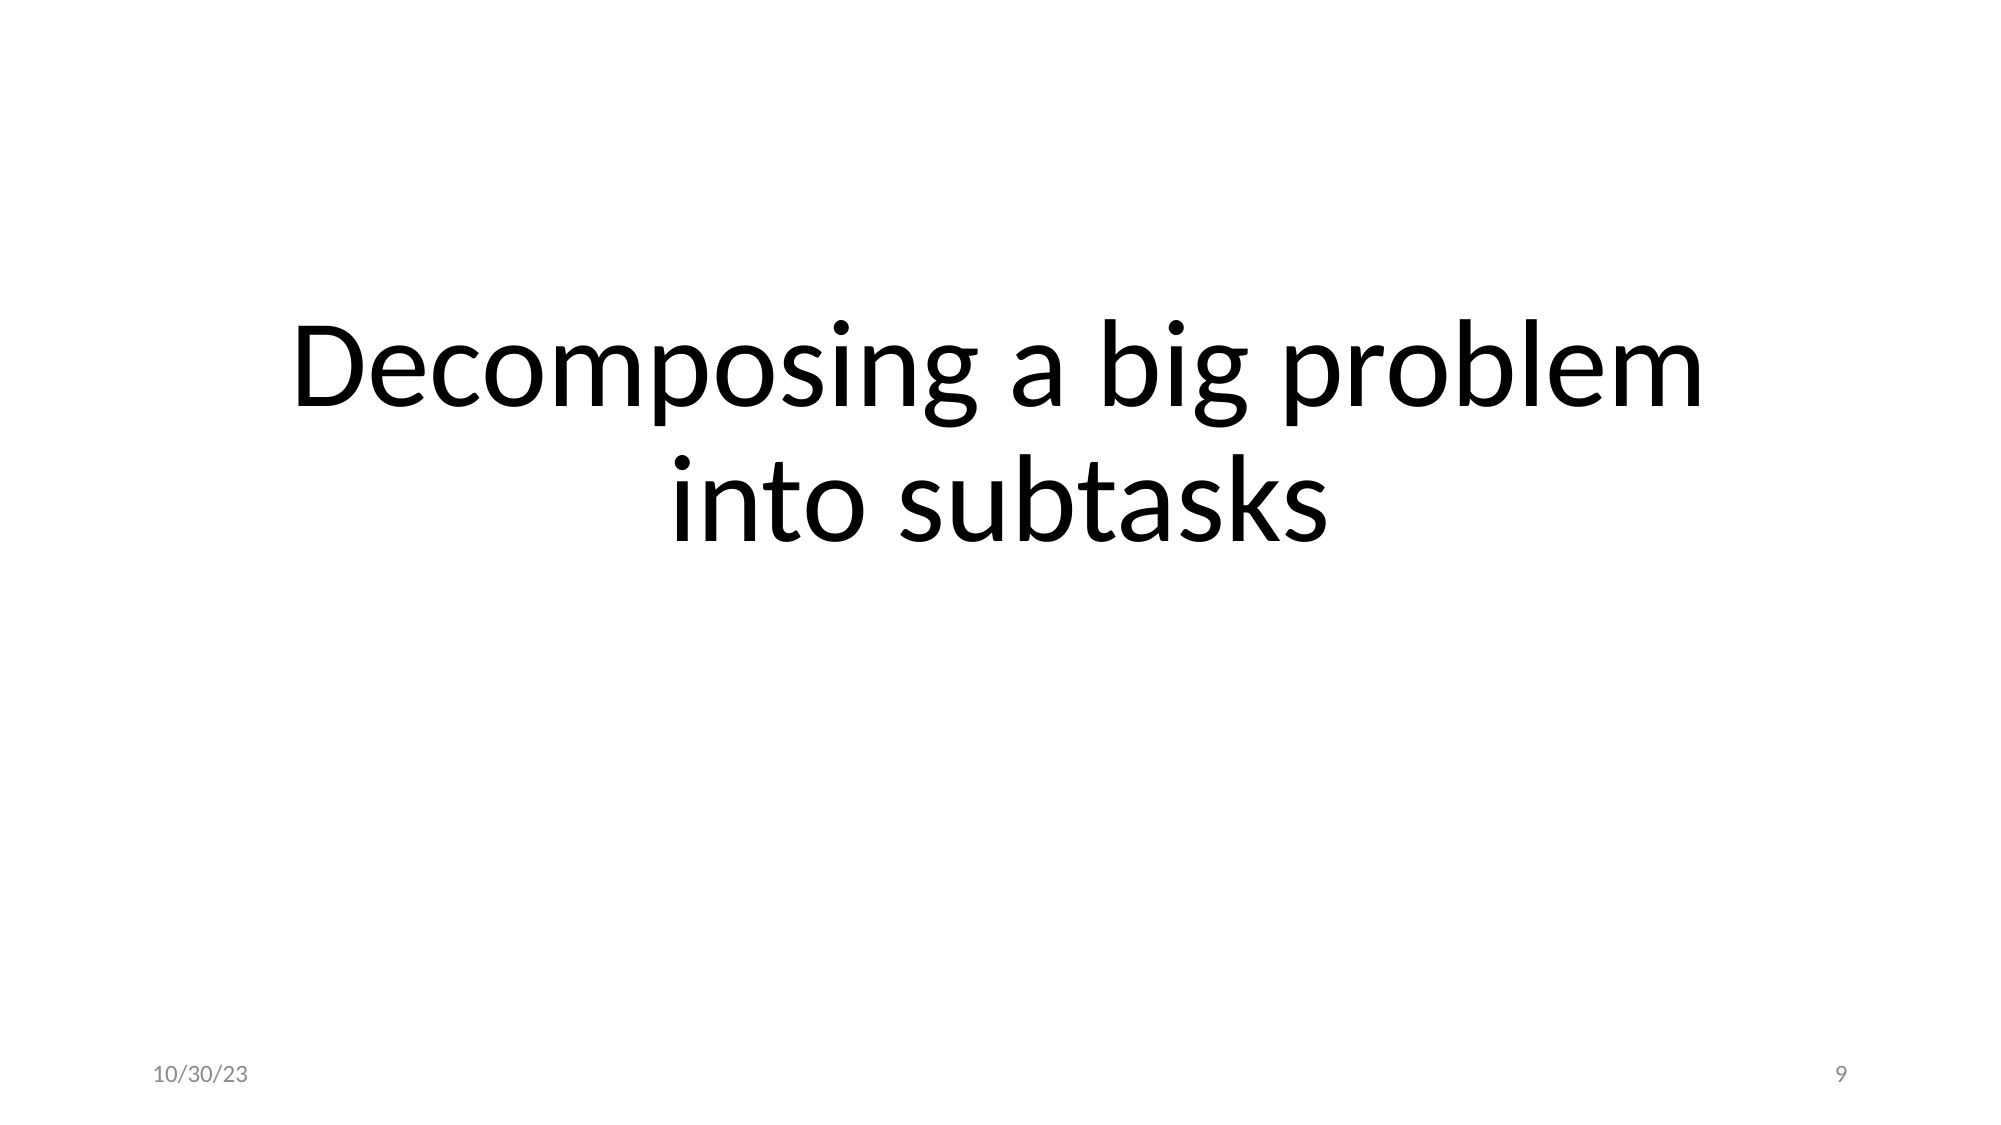

# Decomposing a big problem into subtasks

10/30/23
9